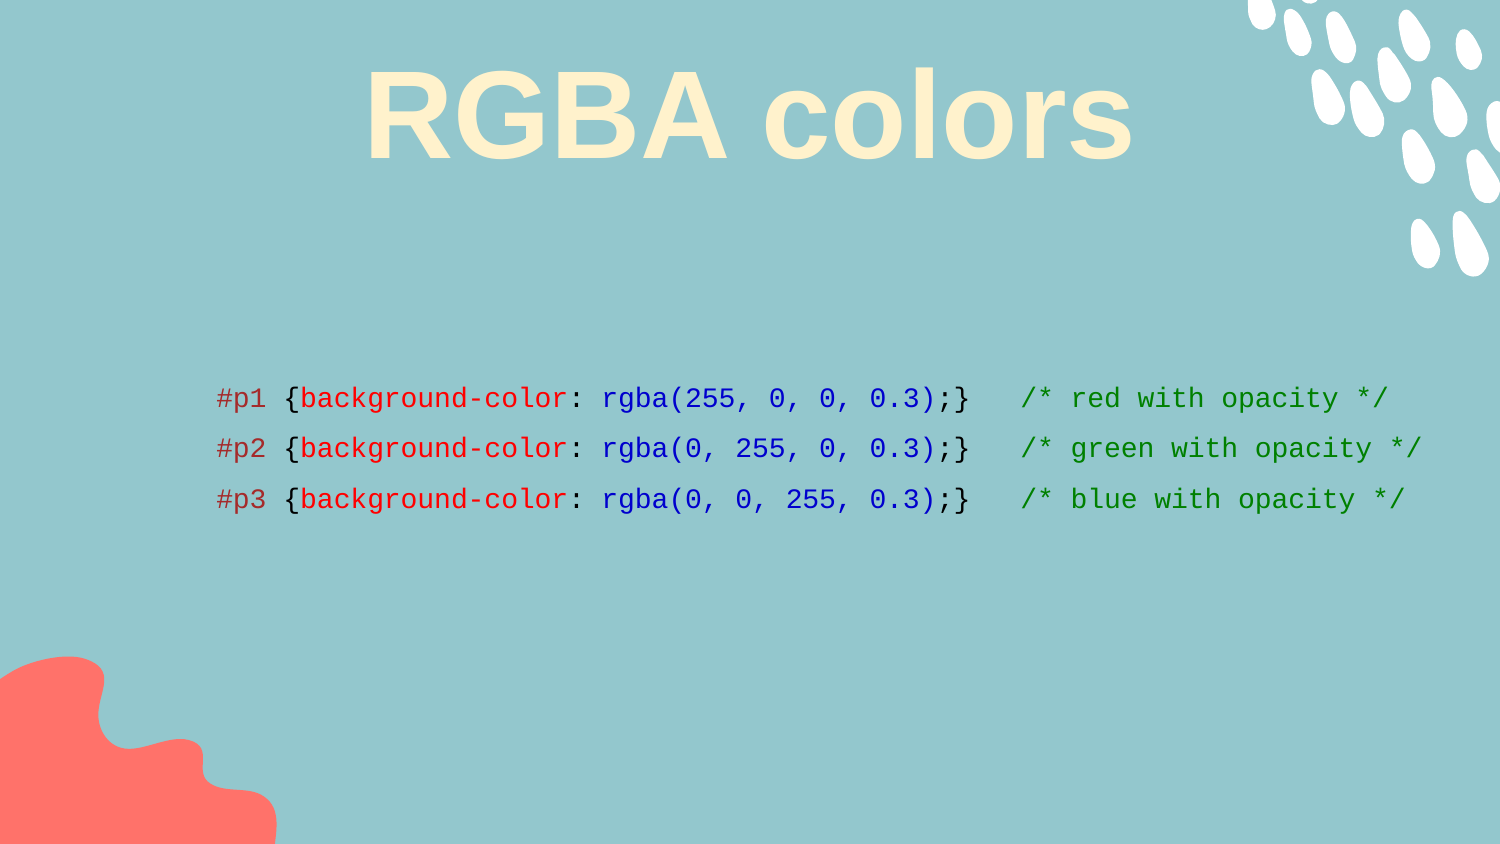

# RGBA colors
#p1 {background-color: rgba(255, 0, 0, 0.3);}   /* red with opacity */
#p2 {background-color: rgba(0, 255, 0, 0.3);}   /* green with opacity */
#p3 {background-color: rgba(0, 0, 255, 0.3);}   /* blue with opacity */